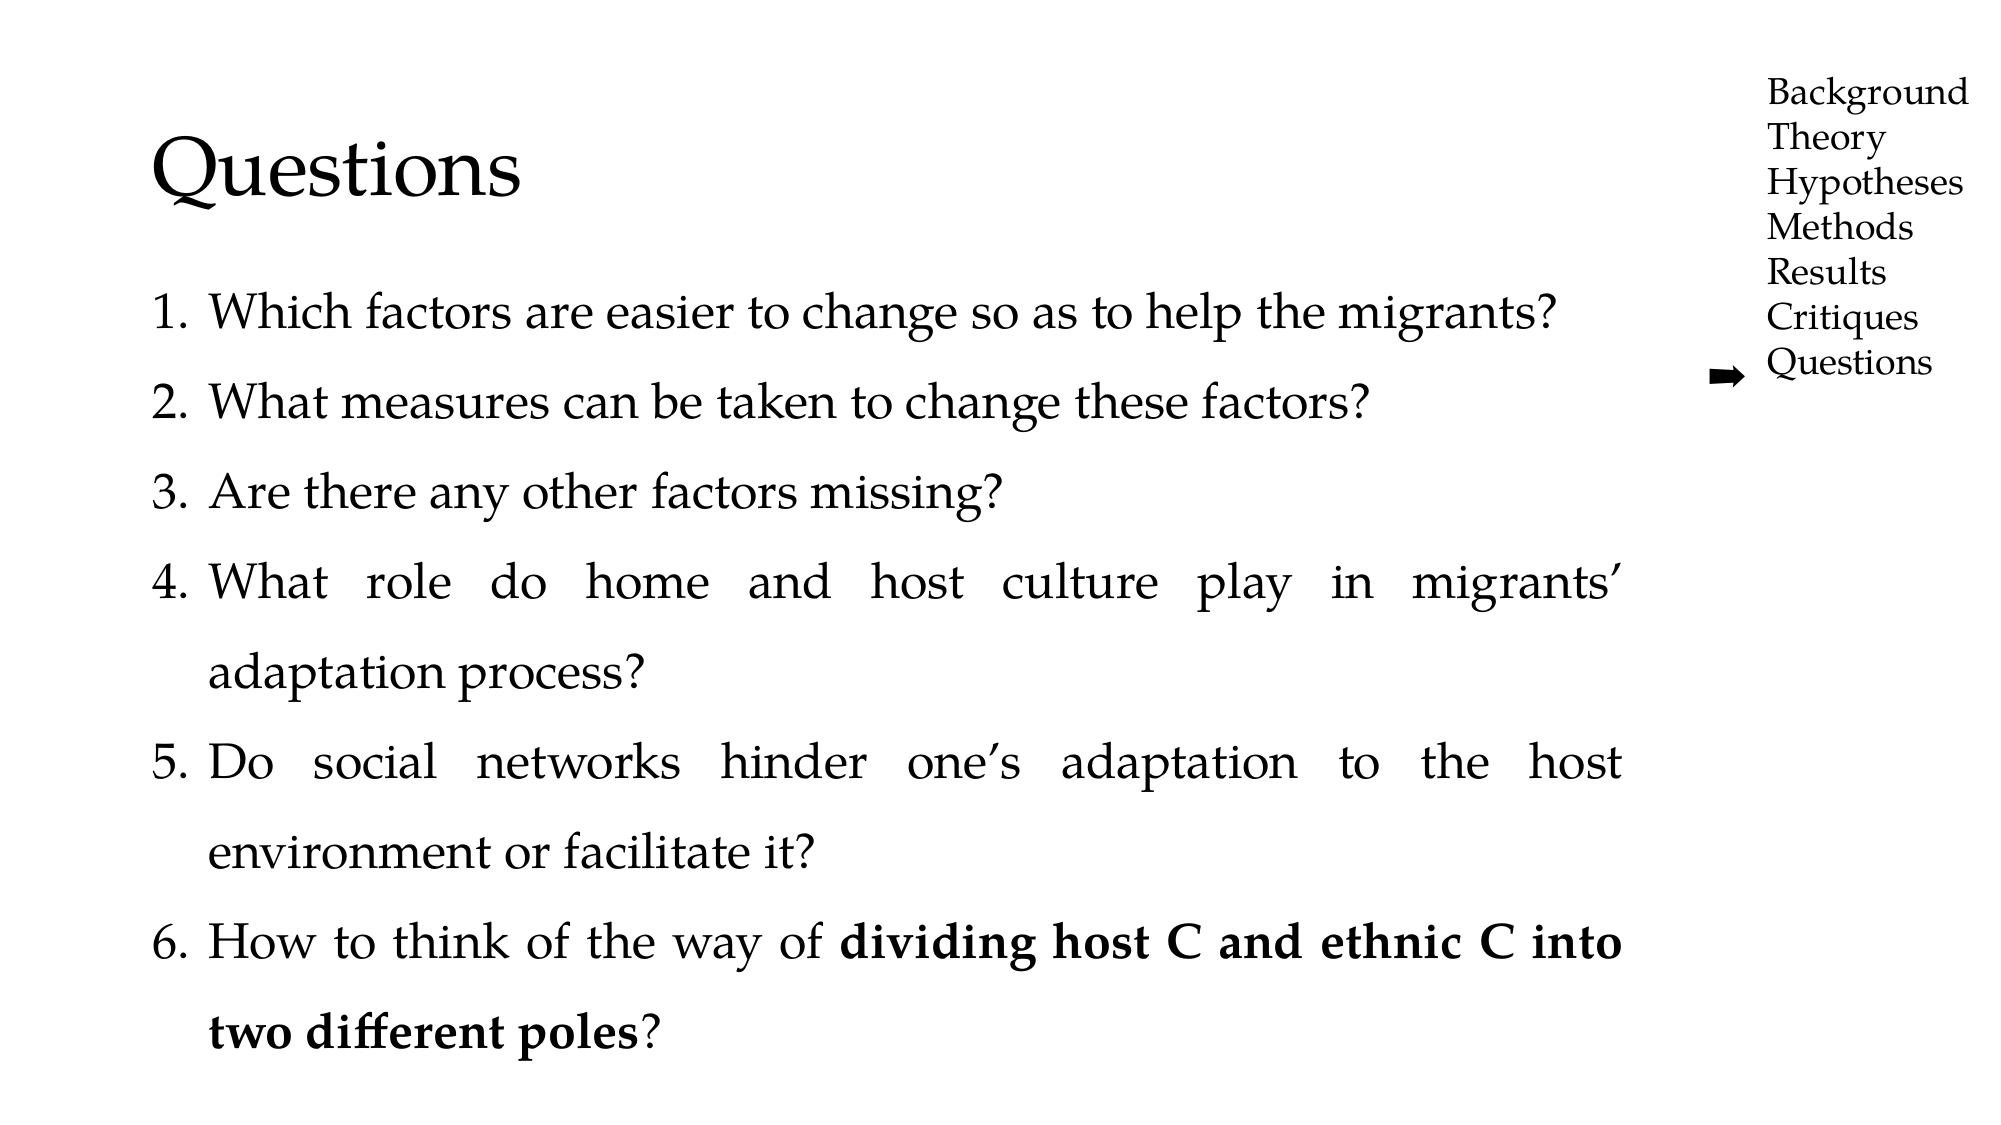

# Questions
Which factors are easier to change so as to help the migrants?
What measures can be taken to change these factors?
Are there any other factors missing?
What role do home and host culture play in migrants’ adaptation process?
Do social networks hinder one’s adaptation to the host environment or facilitate it?
How to think of the way of dividing host C and ethnic C into two different poles?
➡️